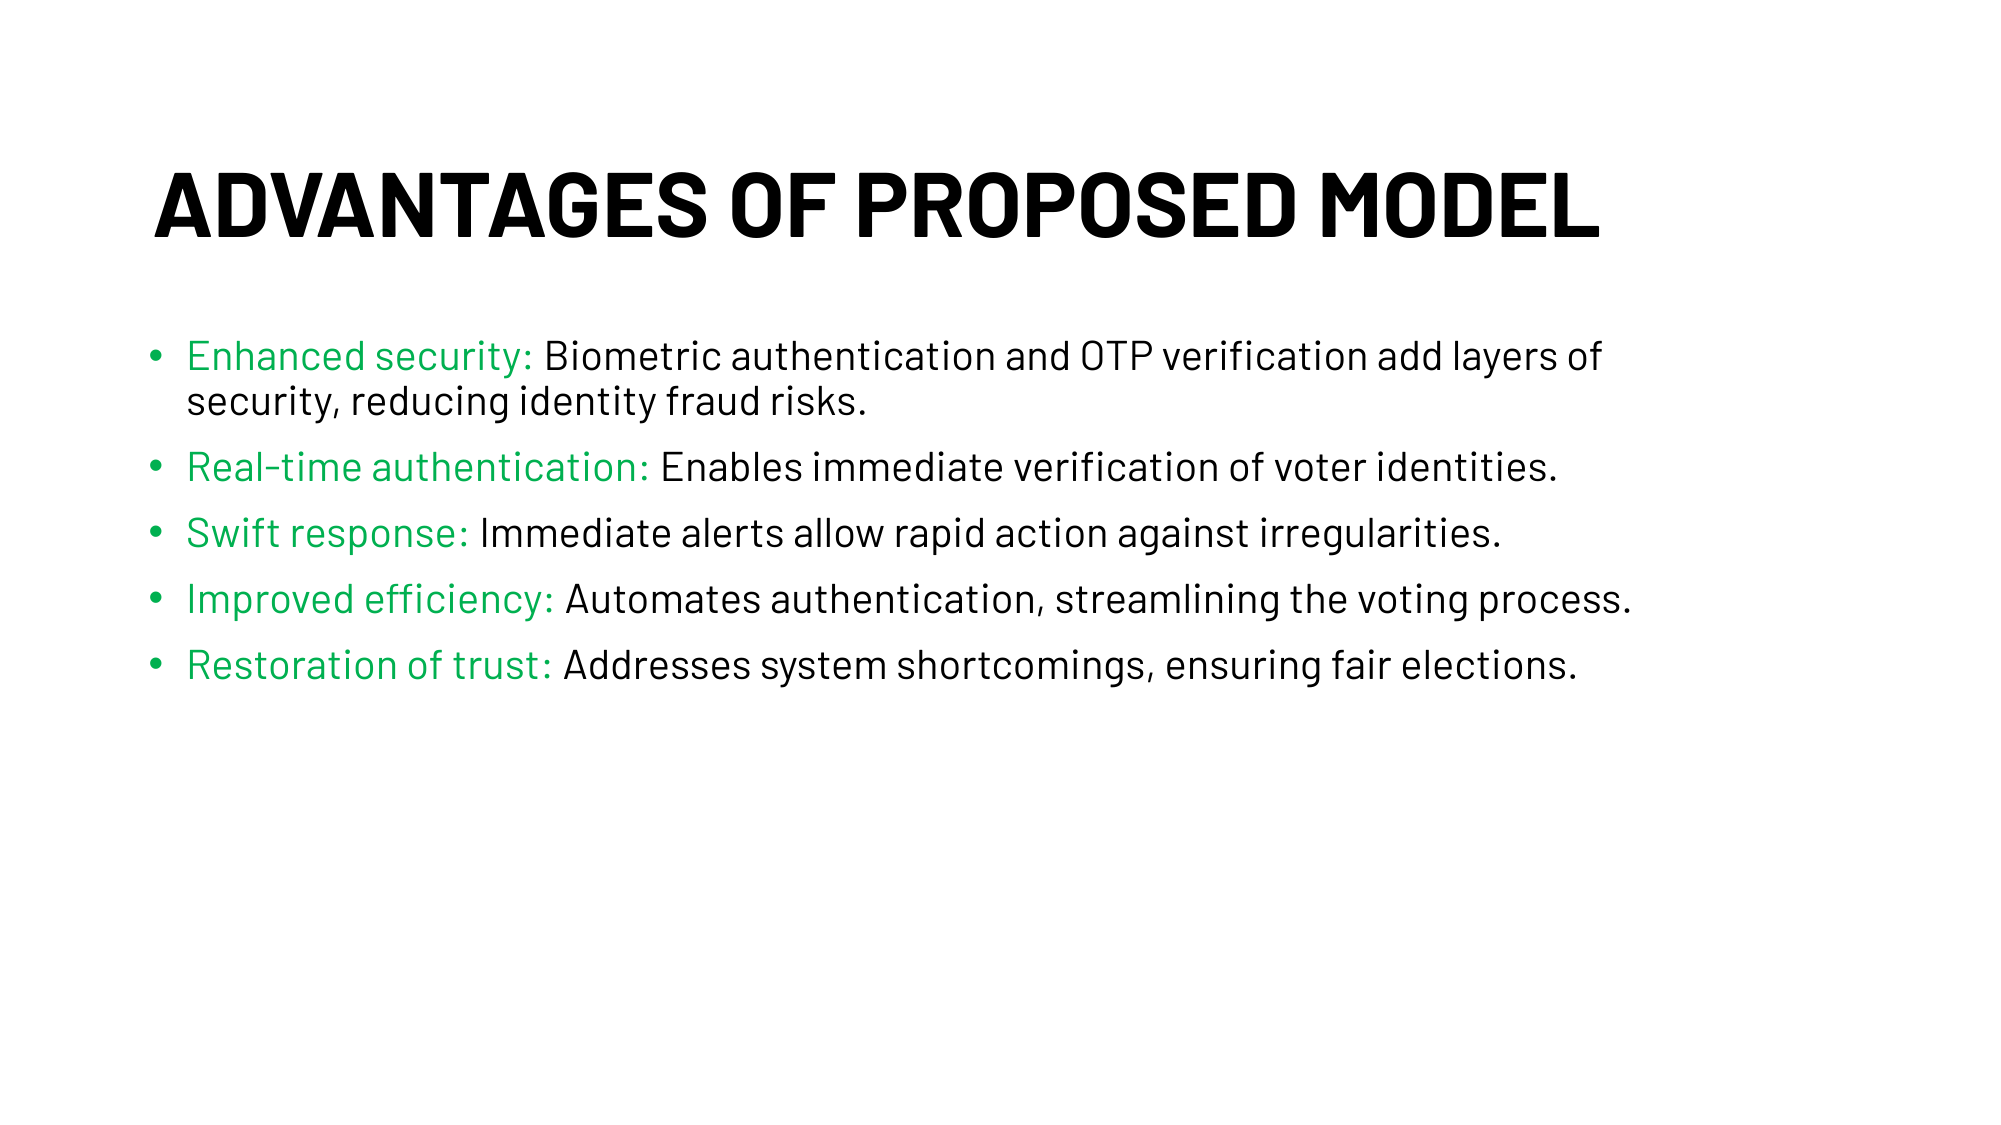

# ADVANTAGES OF PROPOSED MODEL
Enhanced security: Biometric authentication and OTP verification add layers of security, reducing identity fraud risks.
Real-time authentication: Enables immediate verification of voter identities.
Swift response: Immediate alerts allow rapid action against irregularities.
Improved efficiency: Automates authentication, streamlining the voting process.
Restoration of trust: Addresses system shortcomings, ensuring fair elections.